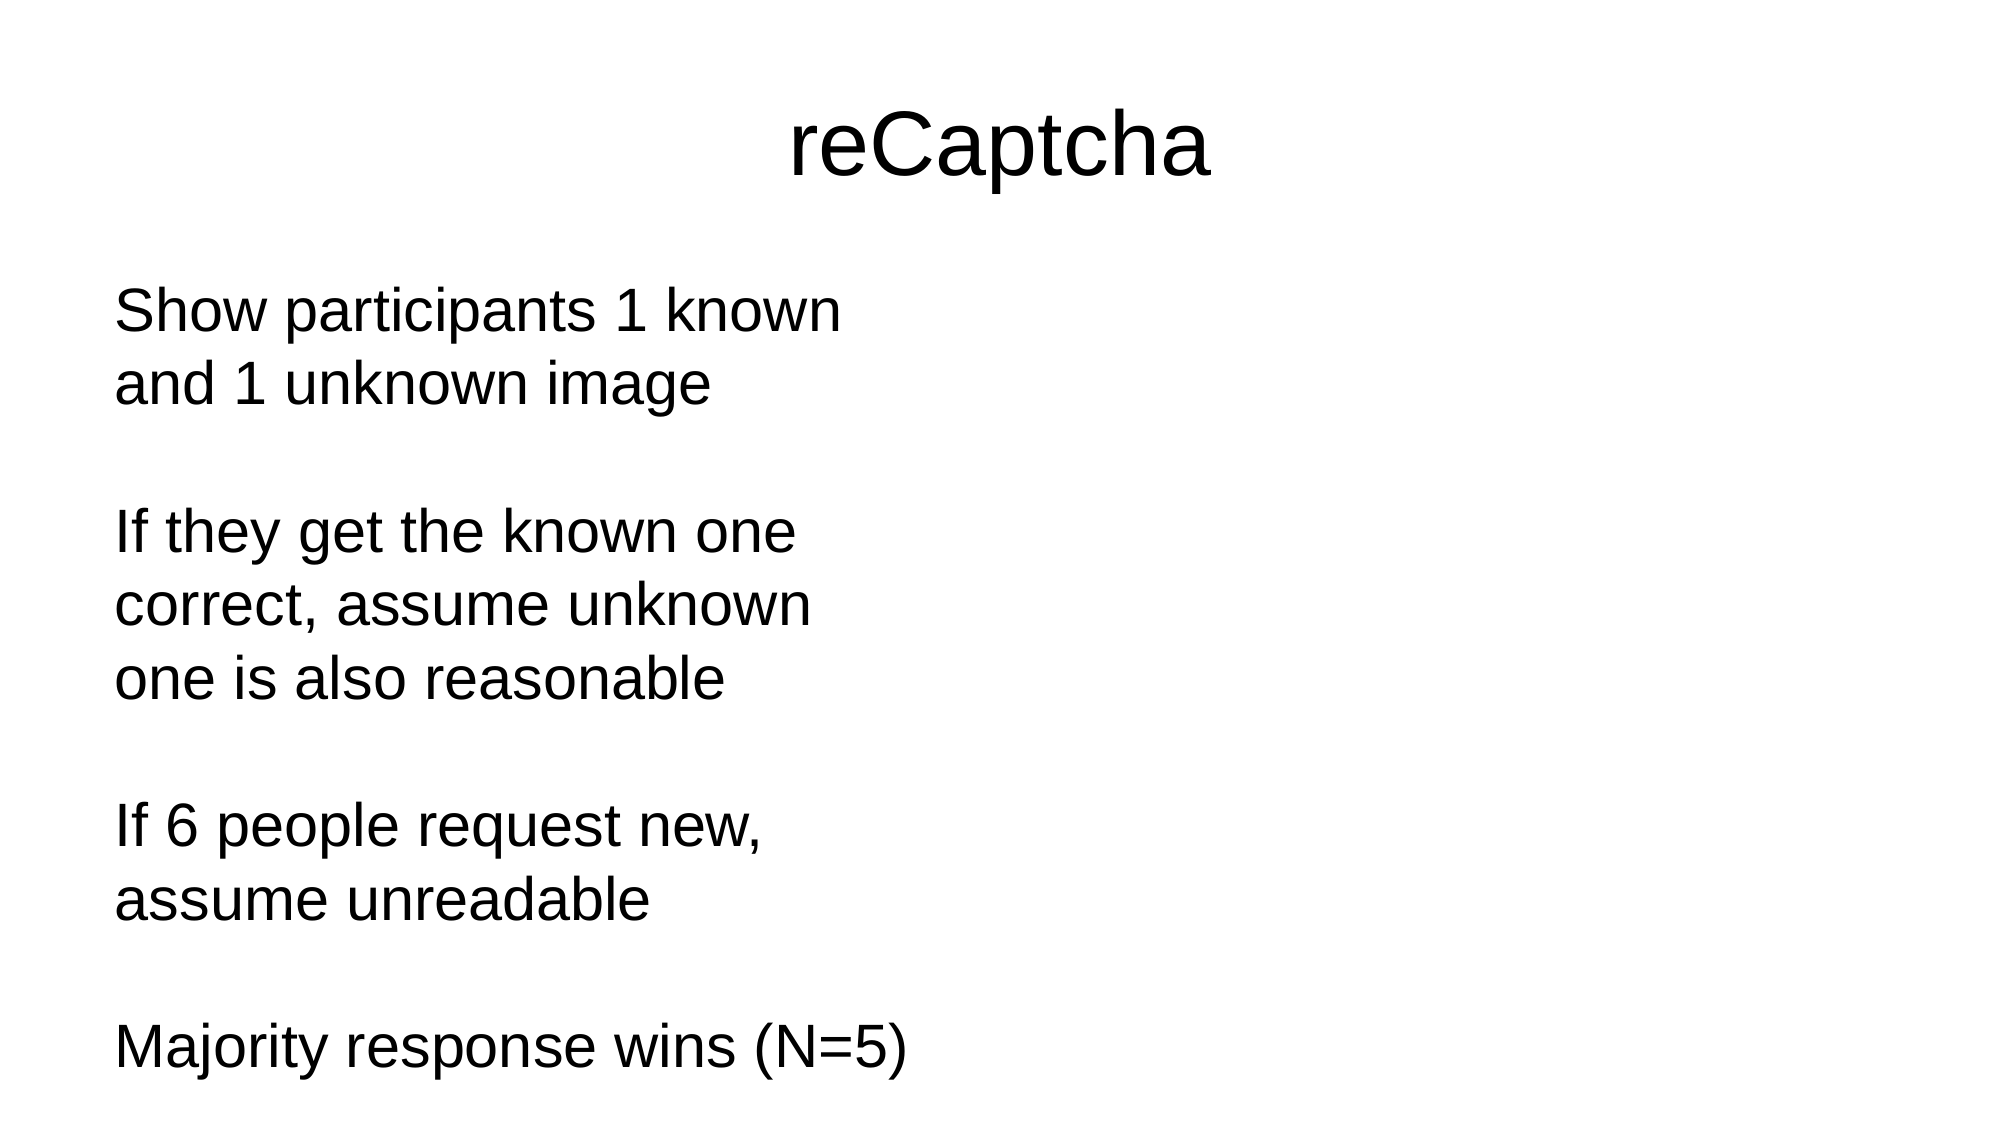

# reCaptcha
Show participants 1 known and 1 unknown image

If they get the known one correct, assume unknown one is also reasonable

If 6 people request new, assume unreadable

Majority response wins (N=5)